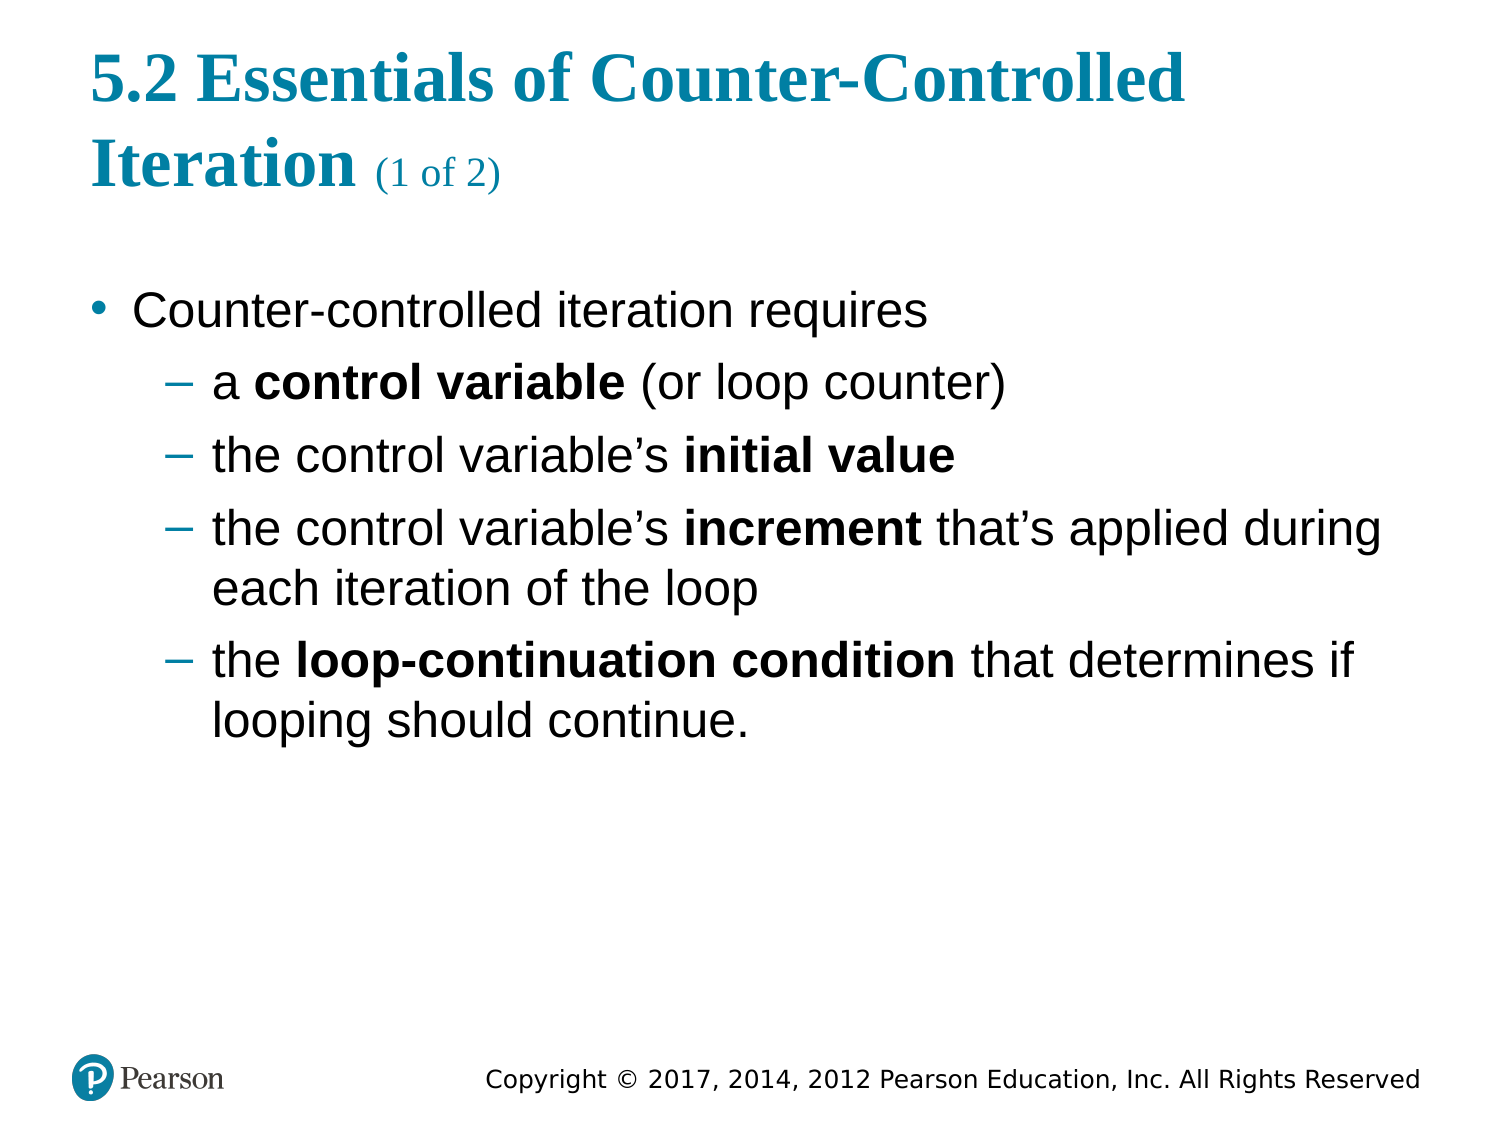

# 5.2 Essentials of Counter-Controlled Iteration (1 of 2)
Counter-controlled iteration requires
a control variable (or loop counter)
the control variable’s initial value
the control variable’s increment that’s applied during each iteration of the loop
the loop-continuation condition that determines if looping should continue.